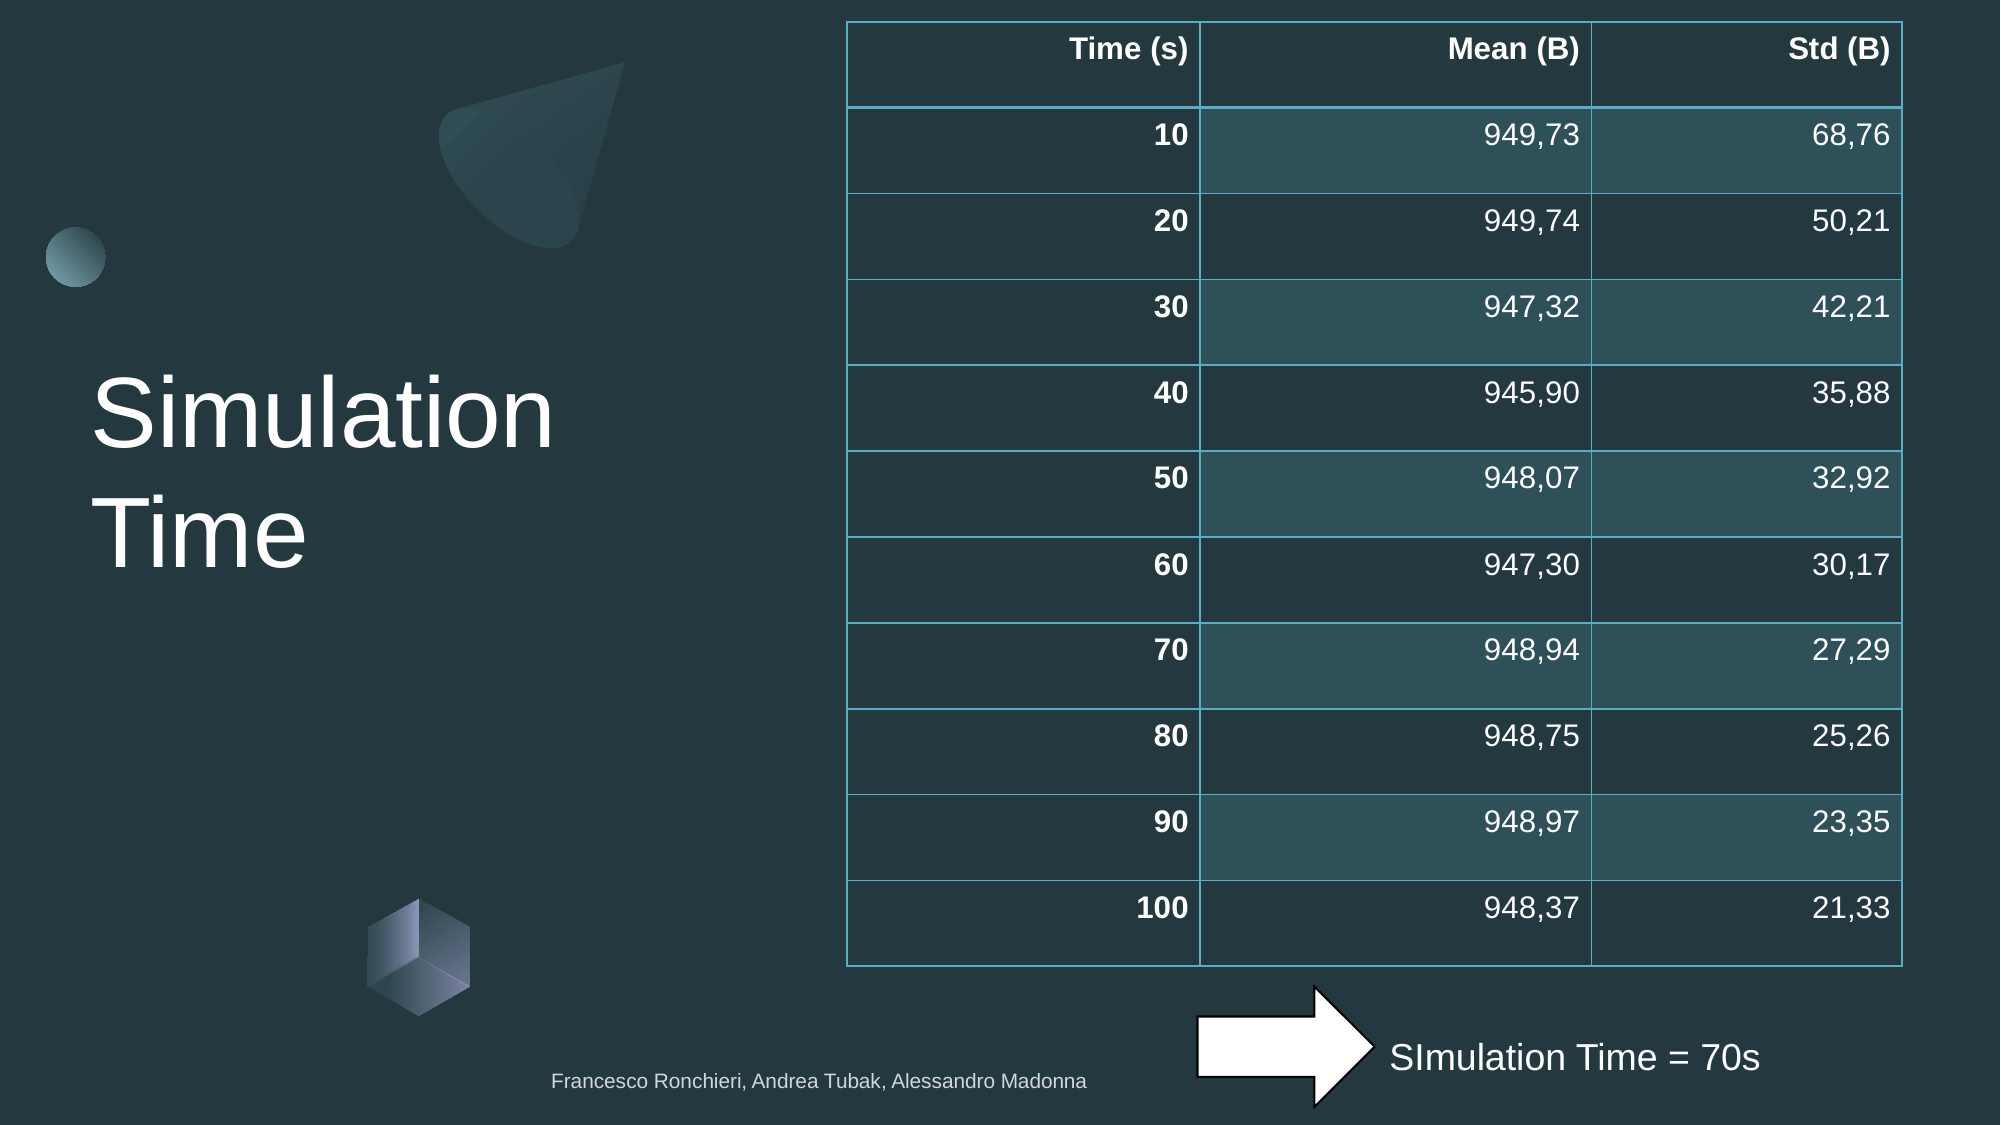

| Time (s) | Mean (B) | Std (B) |
| --- | --- | --- |
| 10 | 949,73 | 68,76 |
| 20 | 949,74 | 50,21 |
| 30 | 947,32 | 42,21 |
| 40 | 945,90 | 35,88 |
| 50 | 948,07 | 32,92 |
| 60 | 947,30 | 30,17 |
| 70 | 948,94 | 27,29 |
| 80 | 948,75 | 25,26 |
| 90 | 948,97 | 23,35 |
| 100 | 948,37 | 21,33 |

# Simulation Time

SImulation Time = 70s
Francesco Ronchieri, Andrea Tubak, Alessandro Madonna